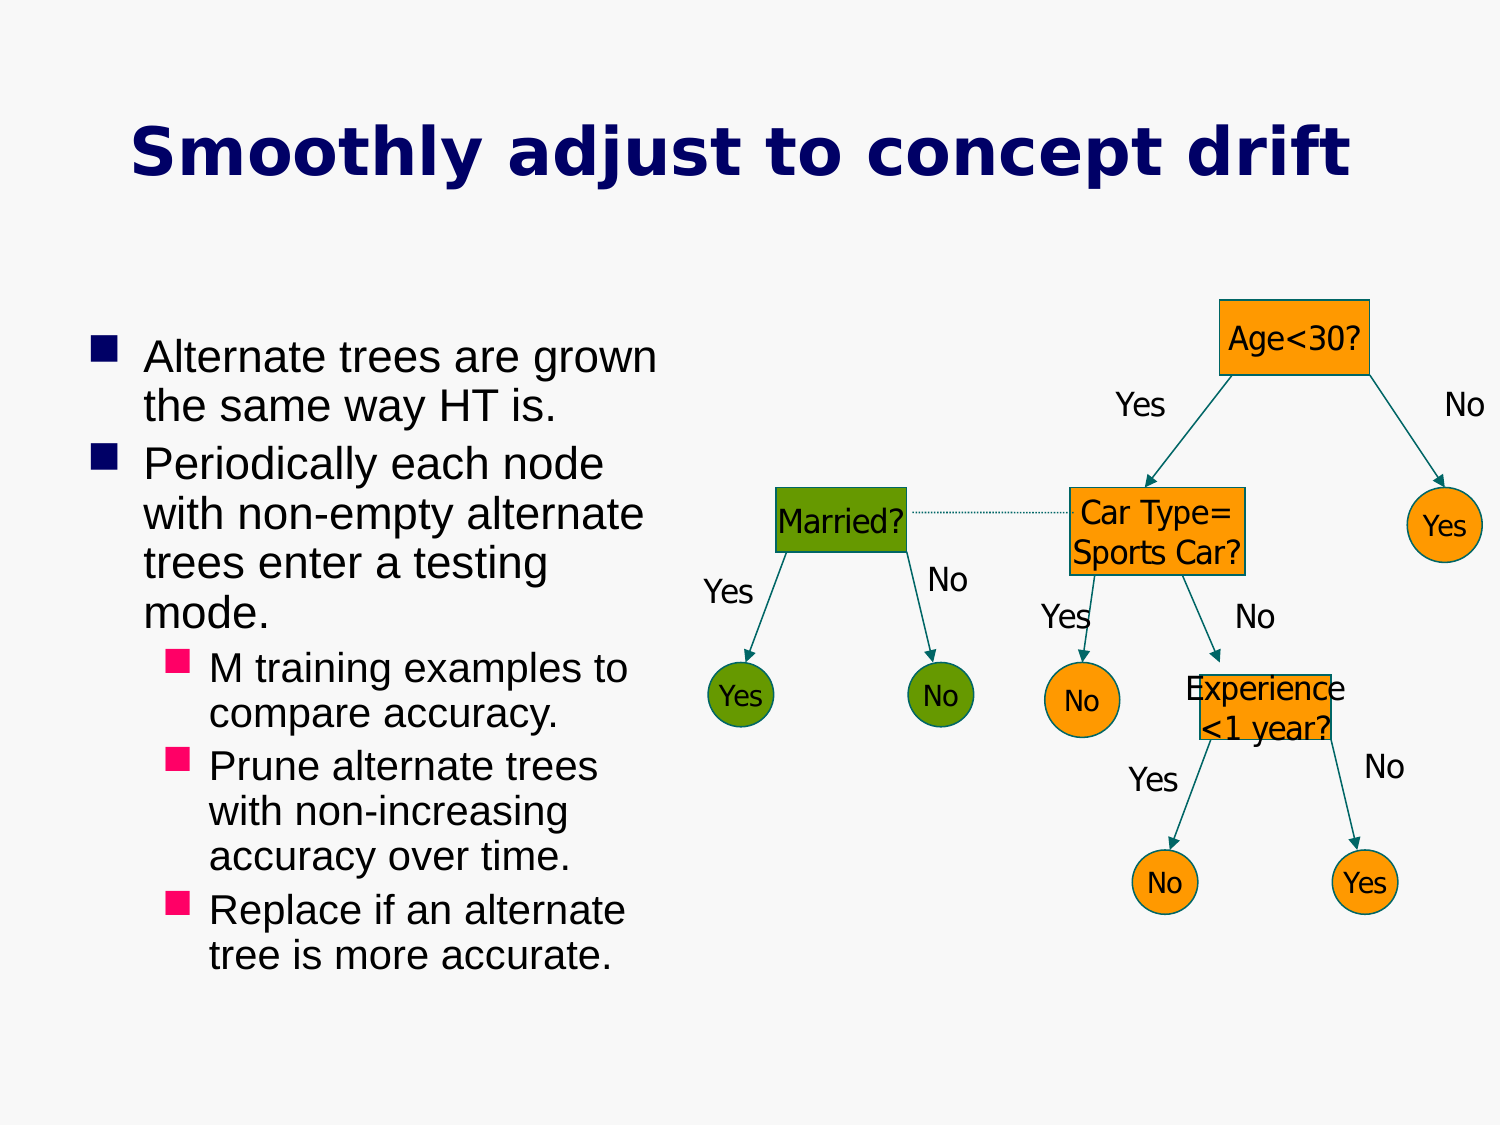

# Smoothly adjust to concept drift
Age<30?
Yes

Married?
Car Type=
Sports Car?
Yes

No

Yes

Yes
No
Yes
No
No
Experience
<1 year?
No

Yes
No
Yes
No
Alternate trees are grown the same way HT is.
Periodically each node with non-empty alternate trees enter a testing mode.
M training examples to compare accuracy.
Prune alternate trees with non-increasing accuracy over time.
Replace if an alternate tree is more accurate.